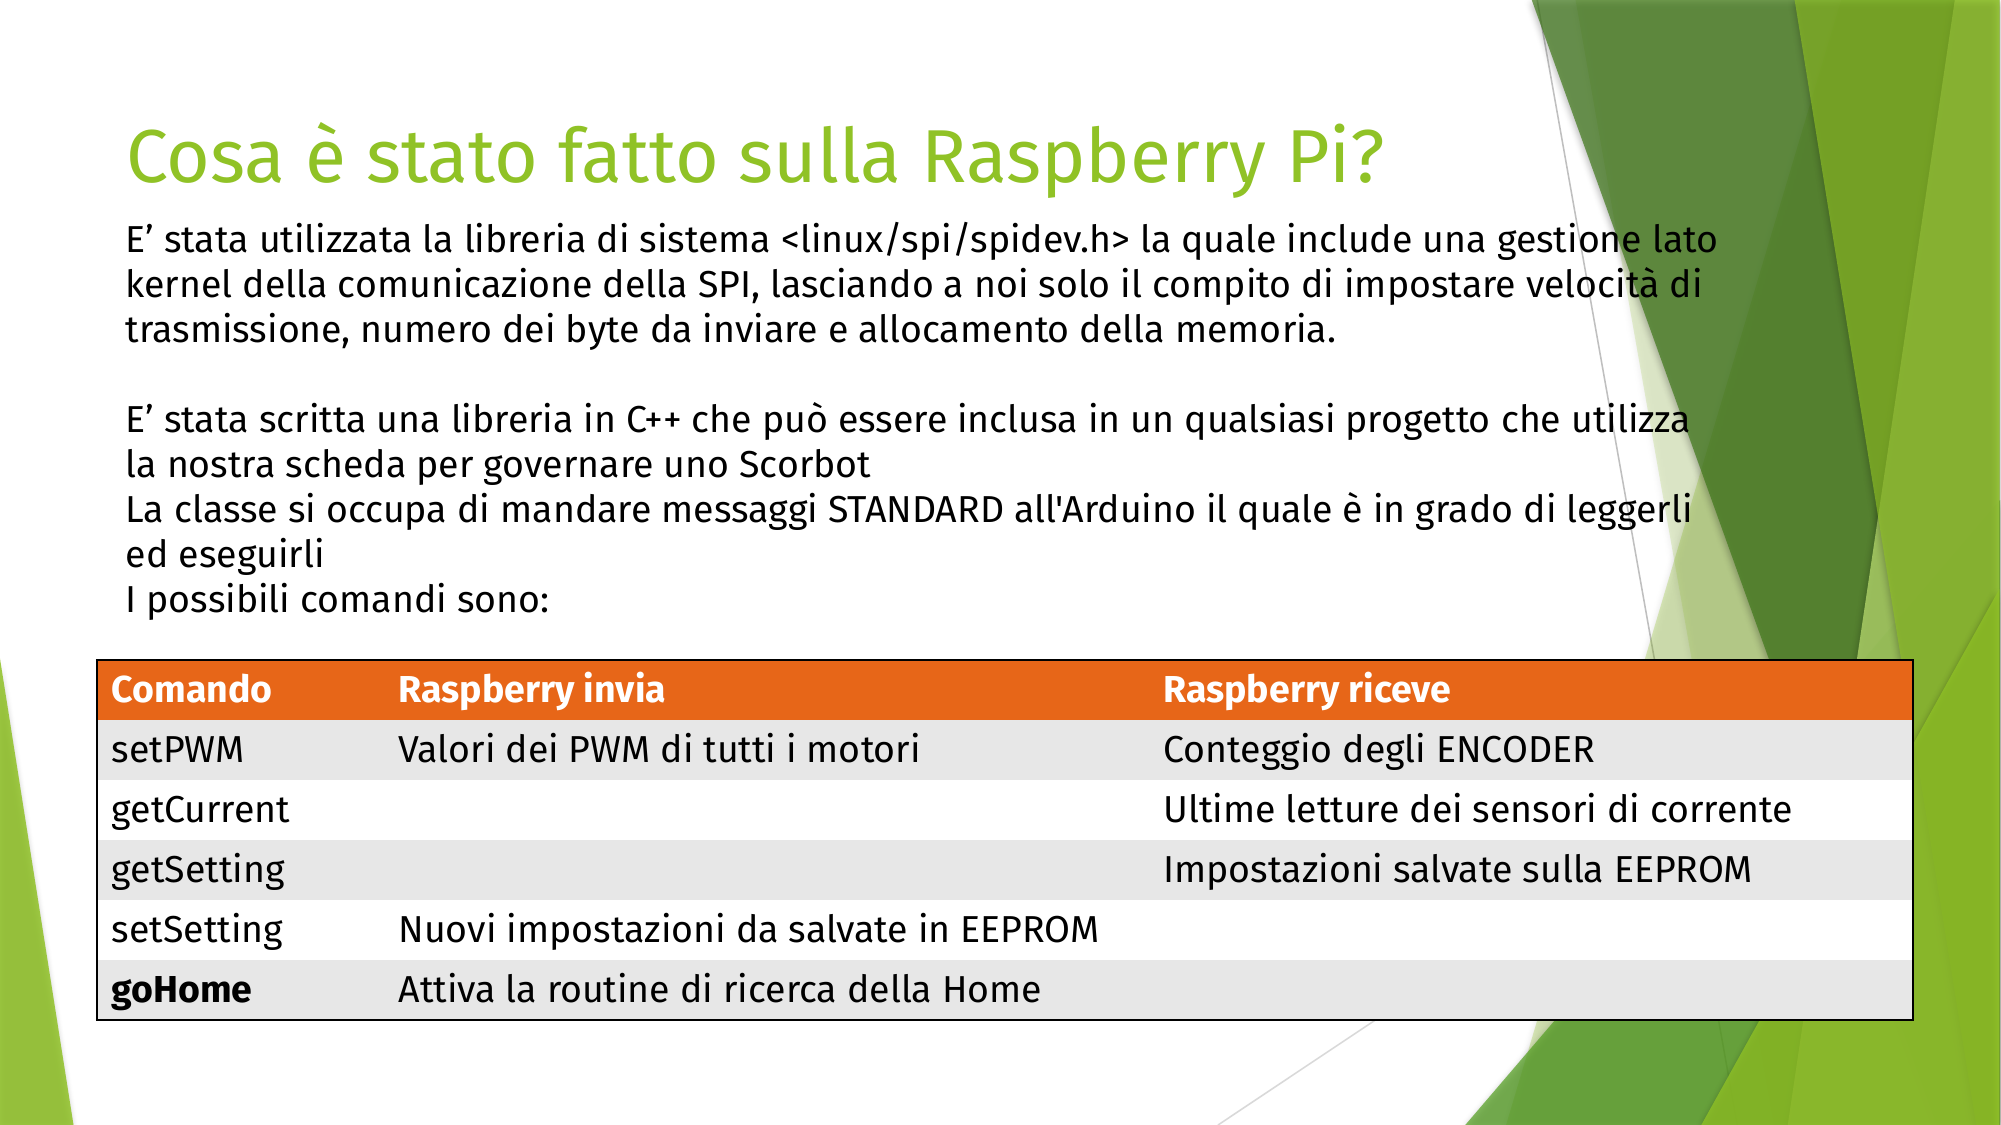

# Cosa è stato fatto sulla Raspberry Pi?
E’ stata utilizzata la libreria di sistema <linux/spi/spidev.h> la quale include una gestione lato kernel della comunicazione della SPI, lasciando a noi solo il compito di impostare velocità di trasmissione, numero dei byte da inviare e allocamento della memoria.

E’ stata scritta una libreria in C++ che può essere inclusa in un qualsiasi progetto che utilizza la nostra scheda per governare uno Scorbot
La classe si occupa di mandare messaggi STANDARD all'Arduino il quale è in grado di leggerli ed eseguirli
I possibili comandi sono:
| Comando | Raspberry invia | Raspberry riceve |
| --- | --- | --- |
| setPWM | Valori dei PWM di tutti i motori | Conteggio degli ENCODER |
| getCurrent |  | Ultime letture dei sensori di corrente |
| getSetting |  | Impostazioni salvate sulla EEPROM |
| setSetting | Nuovi impostazioni da salvate in EEPROM |  |
| goHome | Attiva la routine di ricerca della Home |  |